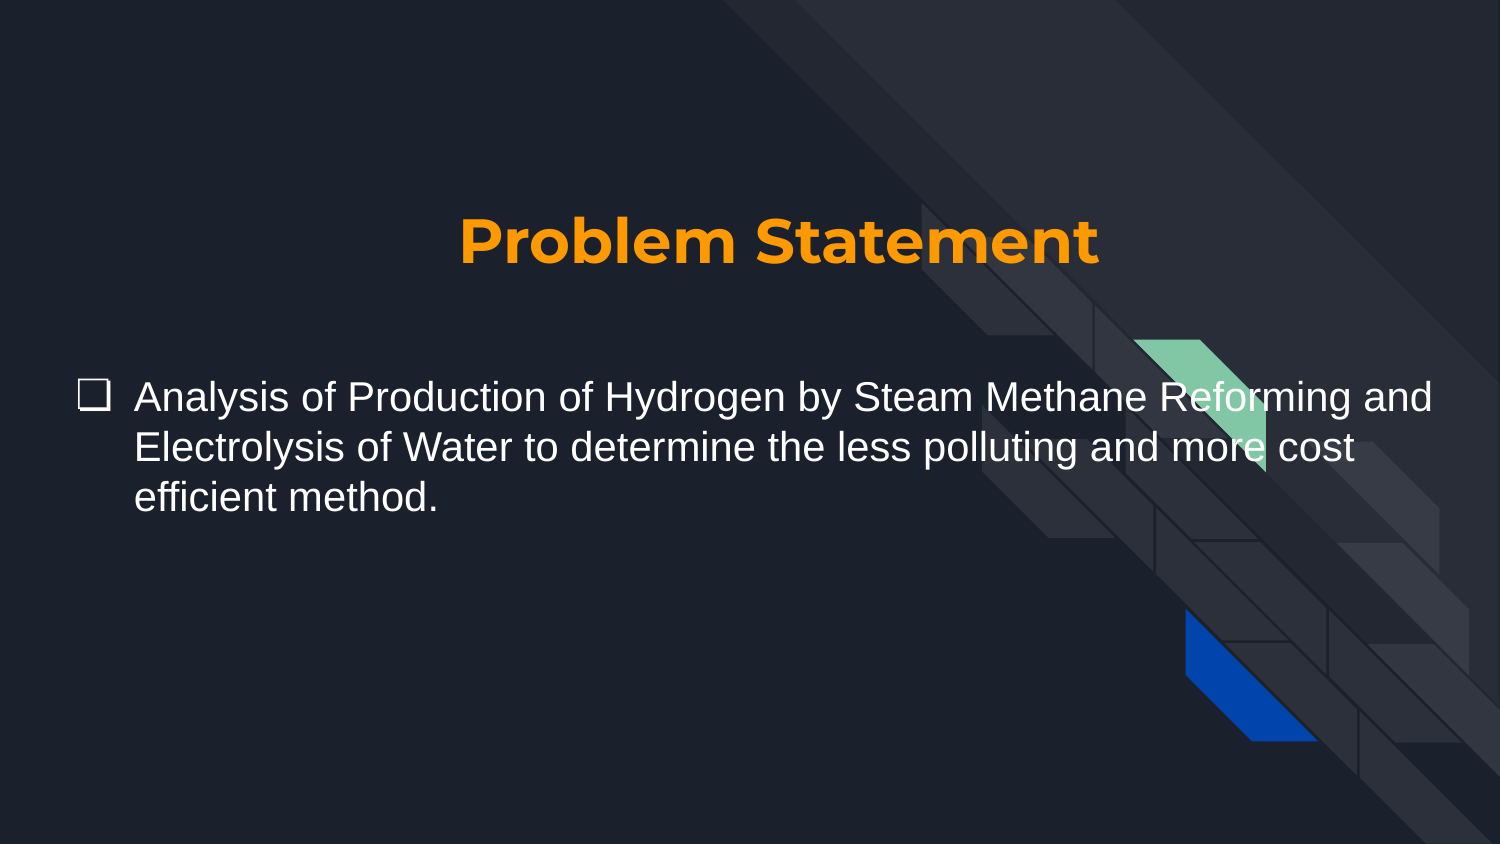

# Problem Statement

Analysis of Production of Hydrogen by Steam Methane Reforming and Electrolysis of Water to determine the less polluting and more cost efficient method.